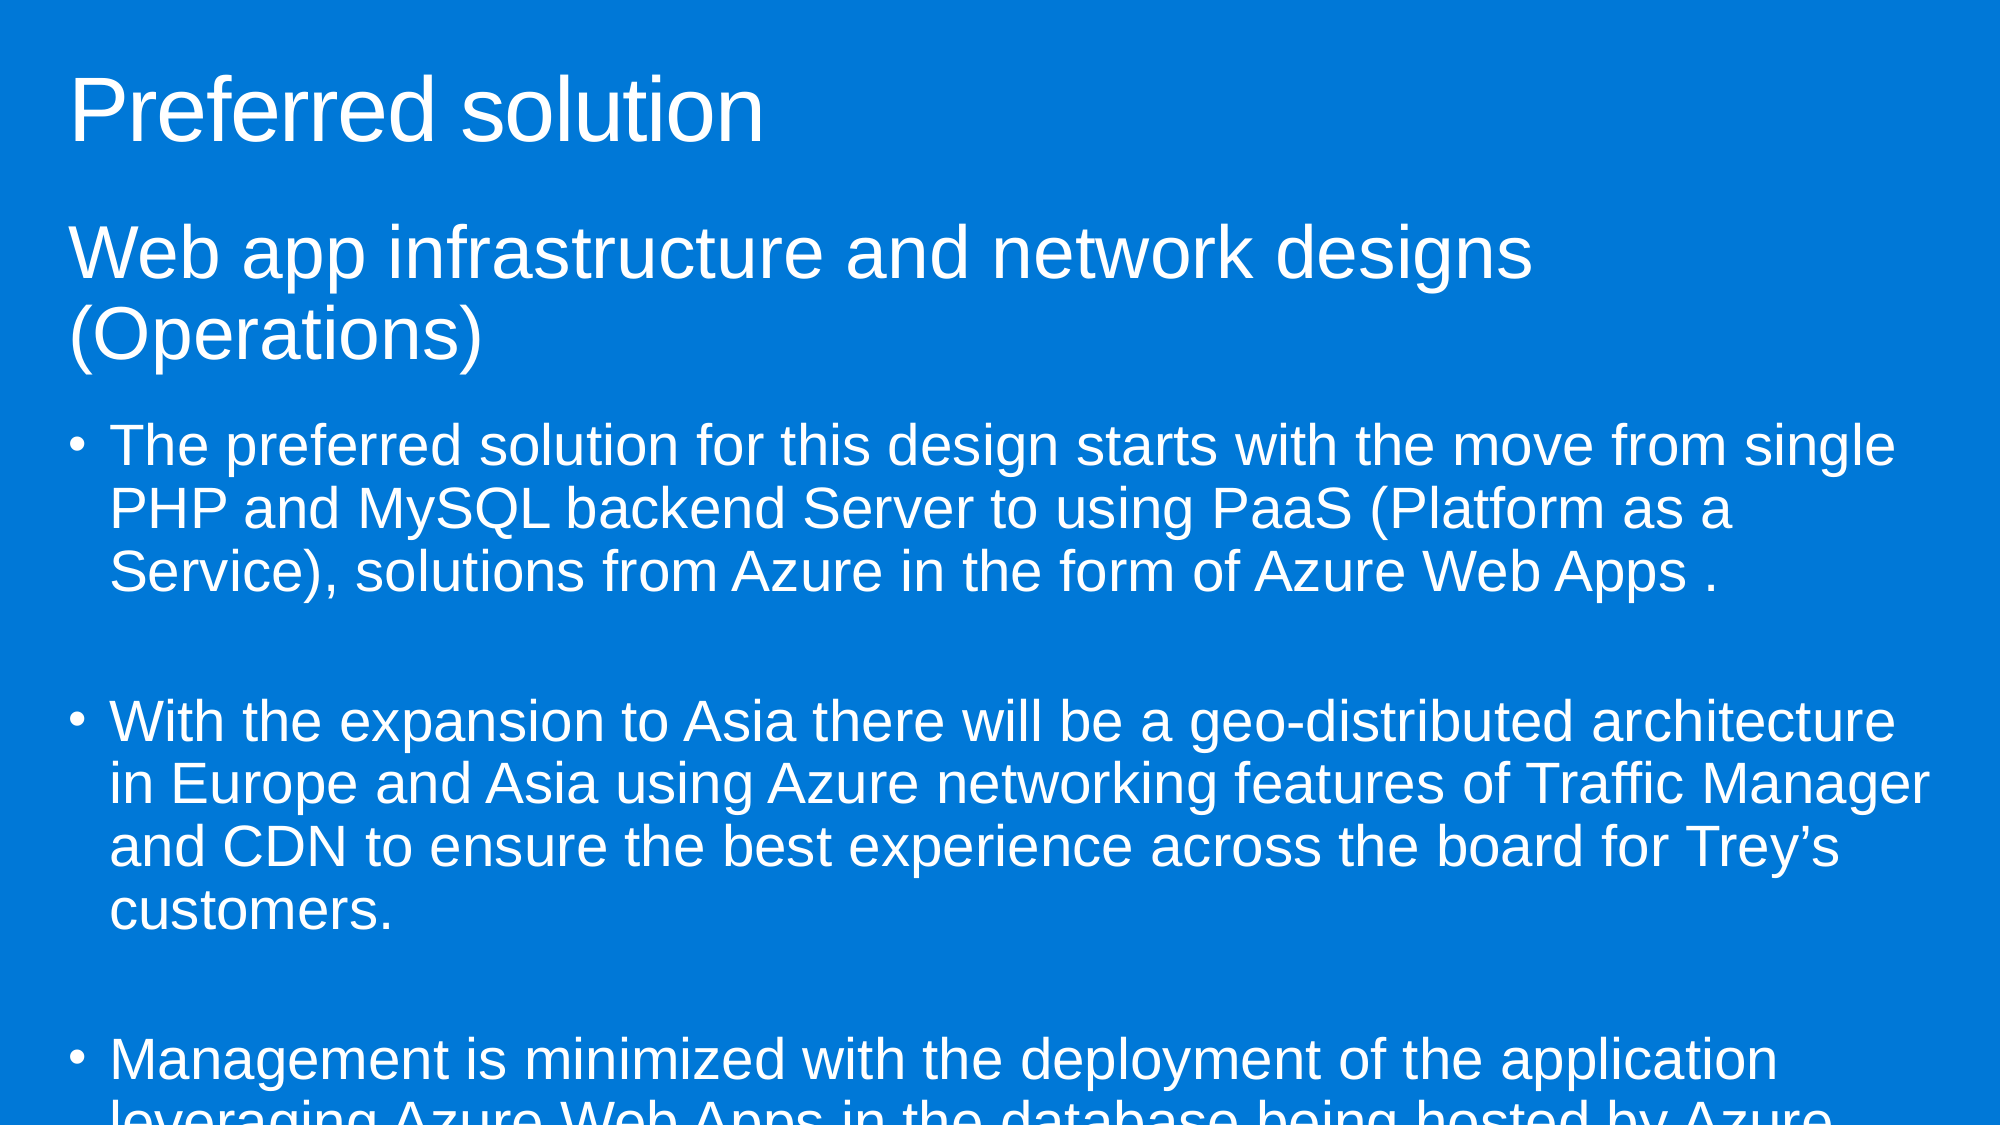

# Preferred solution
Web app infrastructure and network designs (Operations)

The preferred solution for this design starts with the move from single PHP and MySQL backend Server to using PaaS (Platform as a Service), solutions from Azure in the form of Azure Web Apps .

With the expansion to Asia there will be a geo-distributed architecture in Europe and Asia using Azure networking features of Traffic Manager and CDN to ensure the best experience across the board for Trey’s customers.

Management is minimized with the deployment of the application leveraging Azure Web Apps in the database being hosted by Azure MySQL.